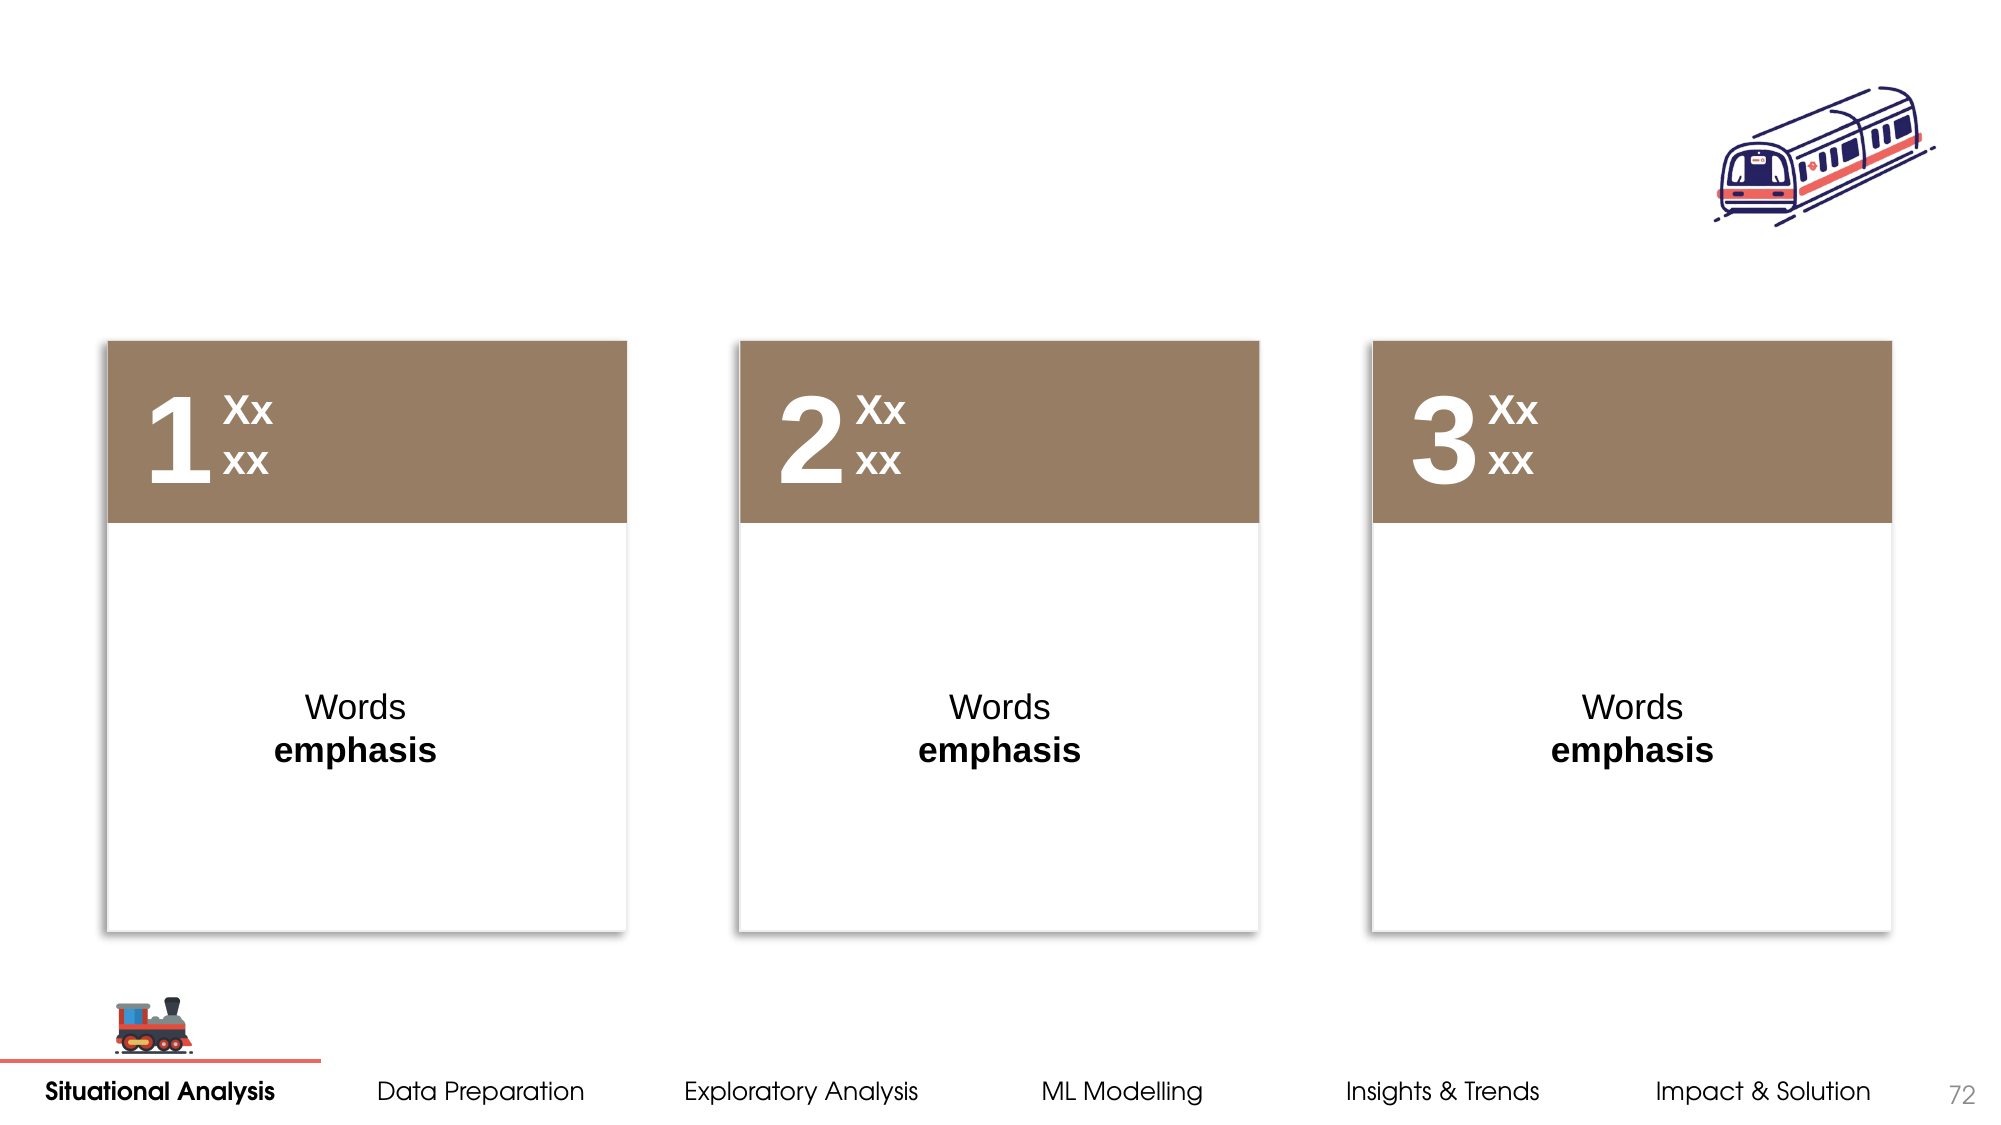

3
2
1
Xx
xx
Xx
xx
Xx
xx
Words
emphasis
Words
emphasis
Words
emphasis
72